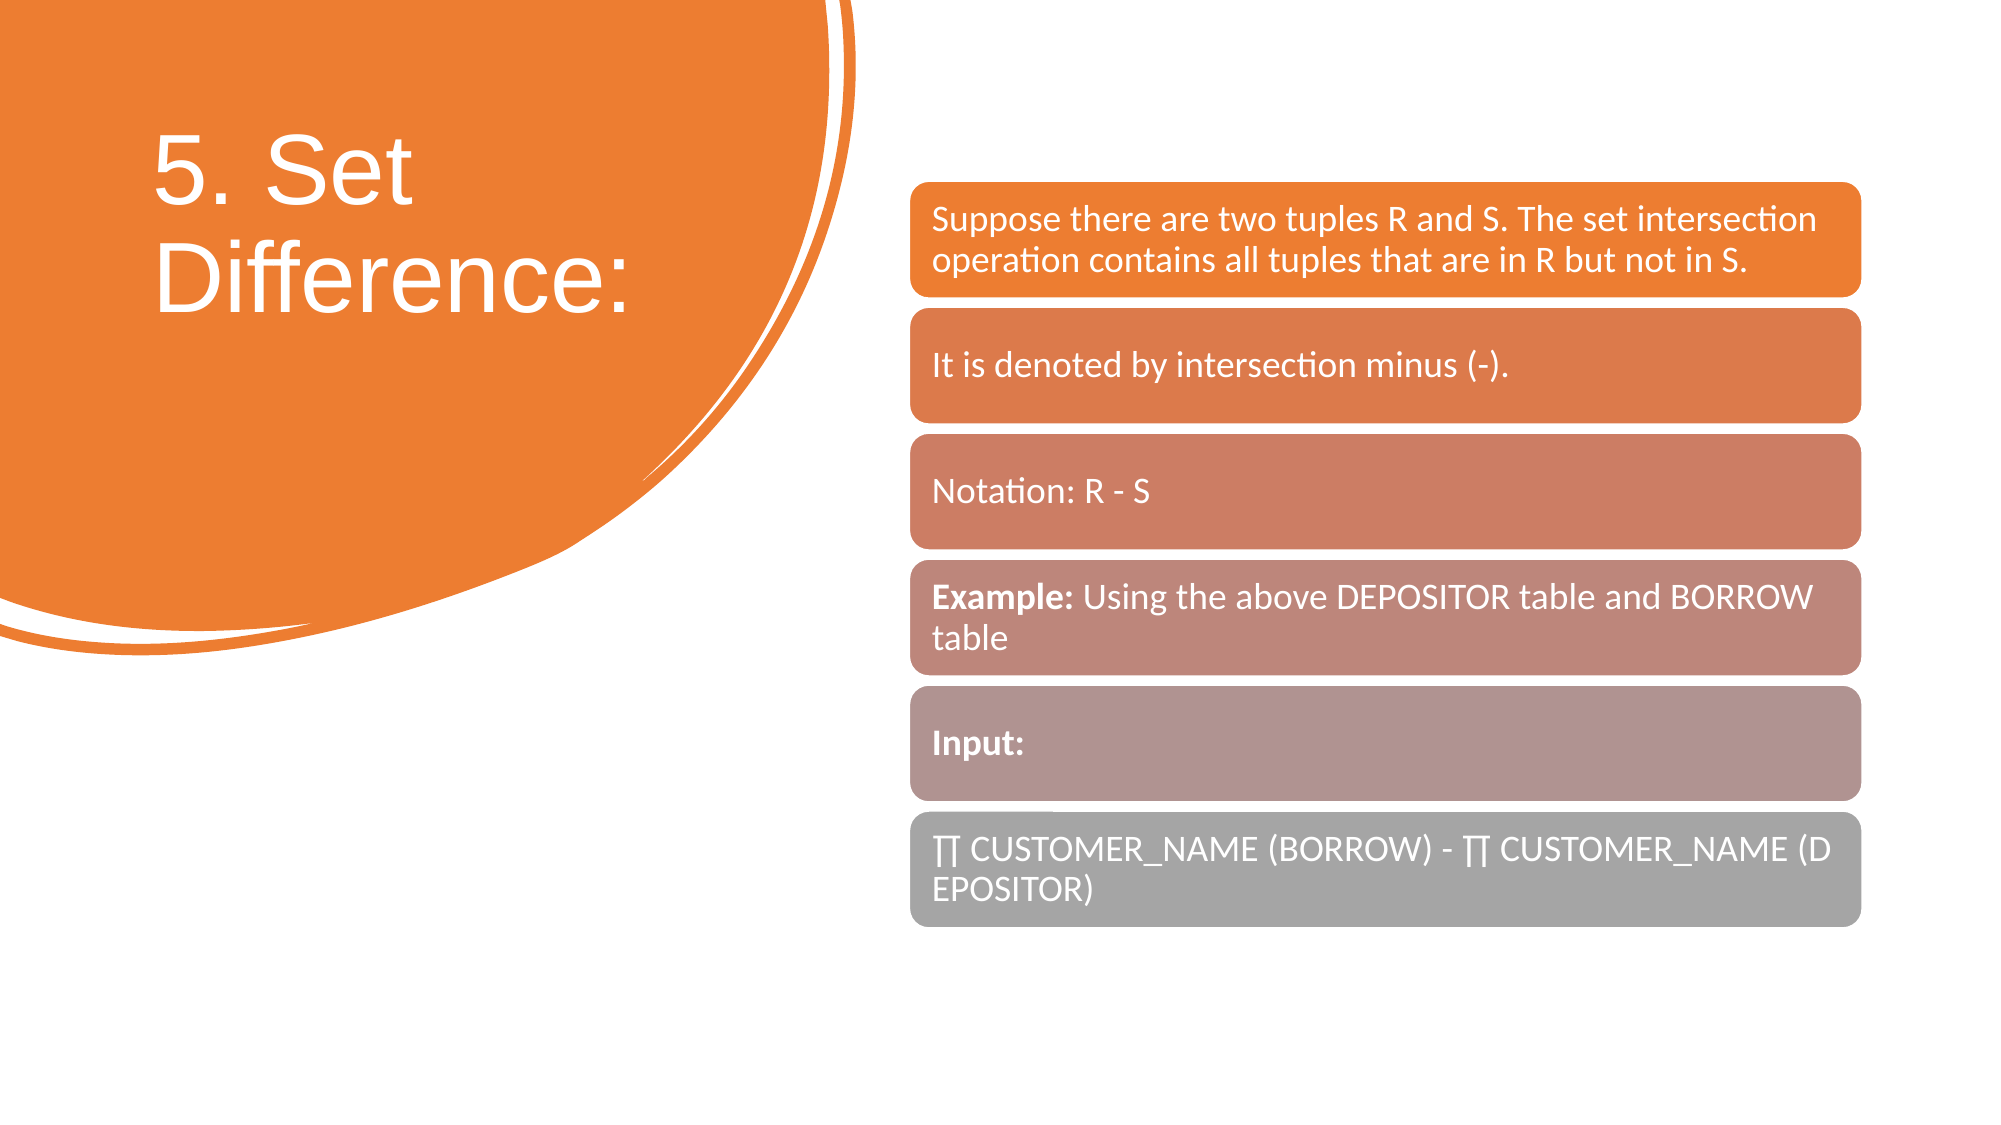

Suppose there are two tuples R and S. The set intersection operation contains all tuples that are in R but not in S.
It is denoted by intersection minus (-).
Notation: R - S
Example: Using the above DEPOSITOR table and BORROW table
Input:
∏ CUSTOMER_NAME (BORROW) - ∏ CUSTOMER_NAME (DEPOSITOR)
# 5. Set Difference: